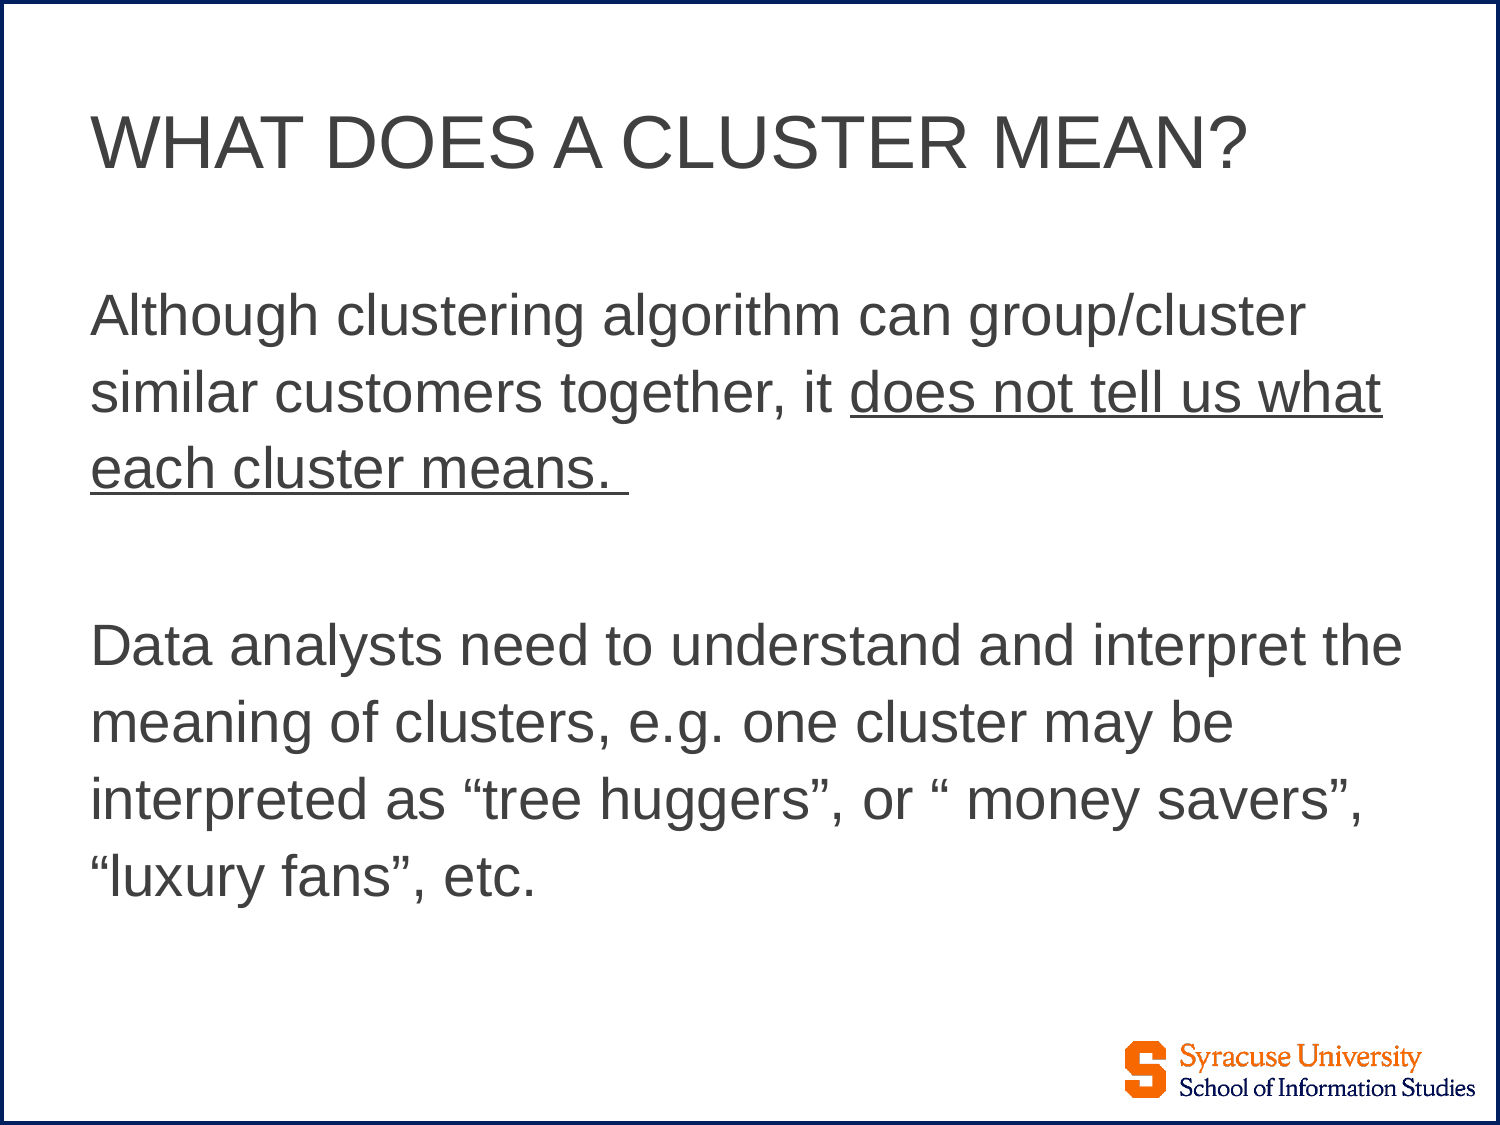

# WHAT DOES A CLUSTER MEAN?
Although clustering algorithm can group/cluster similar customers together, it does not tell us what each cluster means.

Data analysts need to understand and interpret the meaning of clusters, e.g. one cluster may be interpreted as “tree huggers”, or “ money savers”, “luxury fans”, etc.